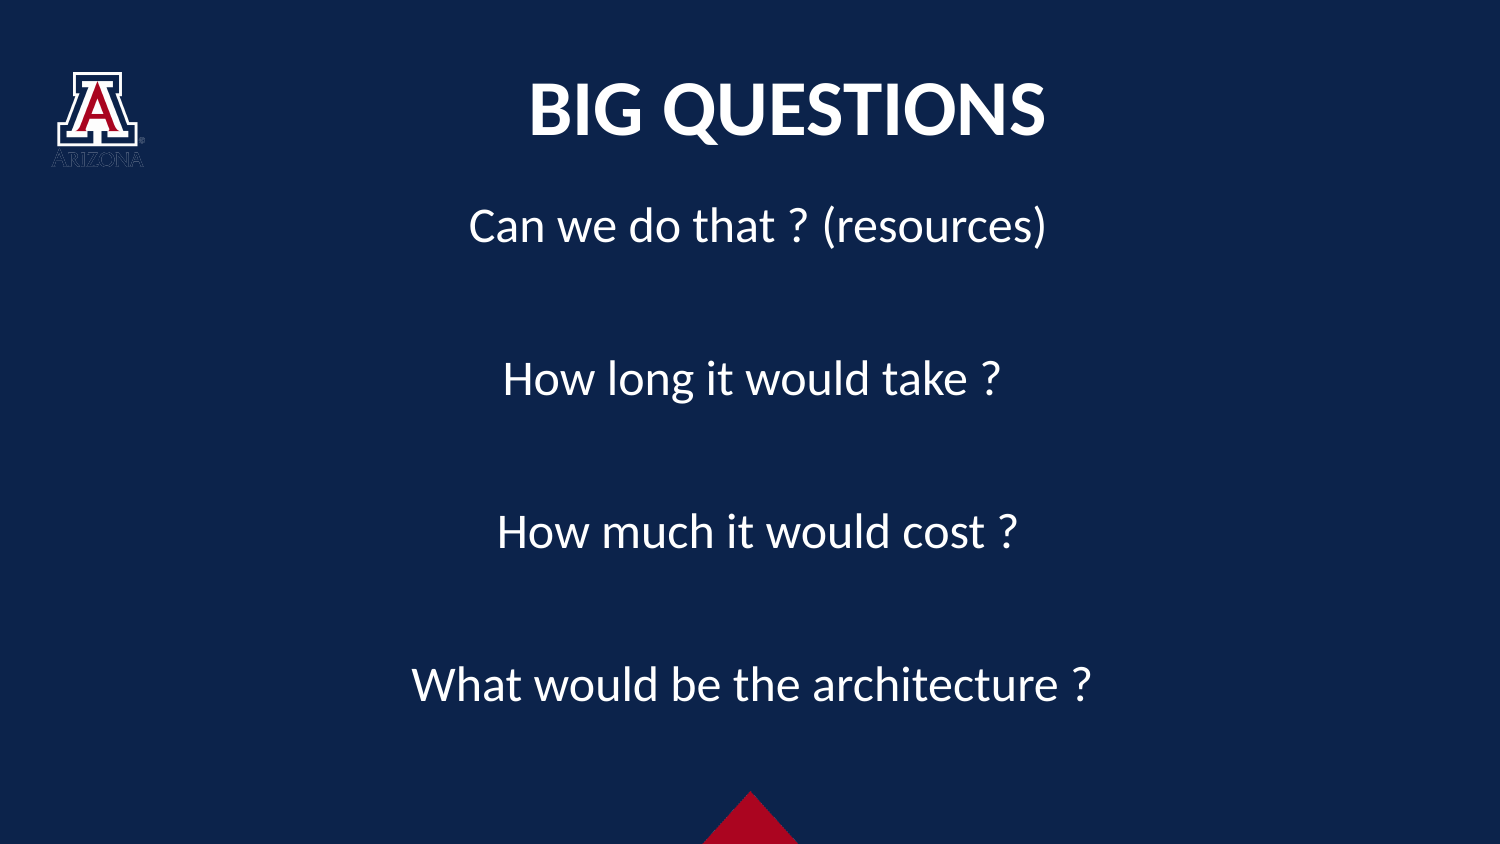

# BIG QUESTIONS
Can we do that ? (resources)

How long it would take ?

How much it would cost ?

What would be the architecture ?